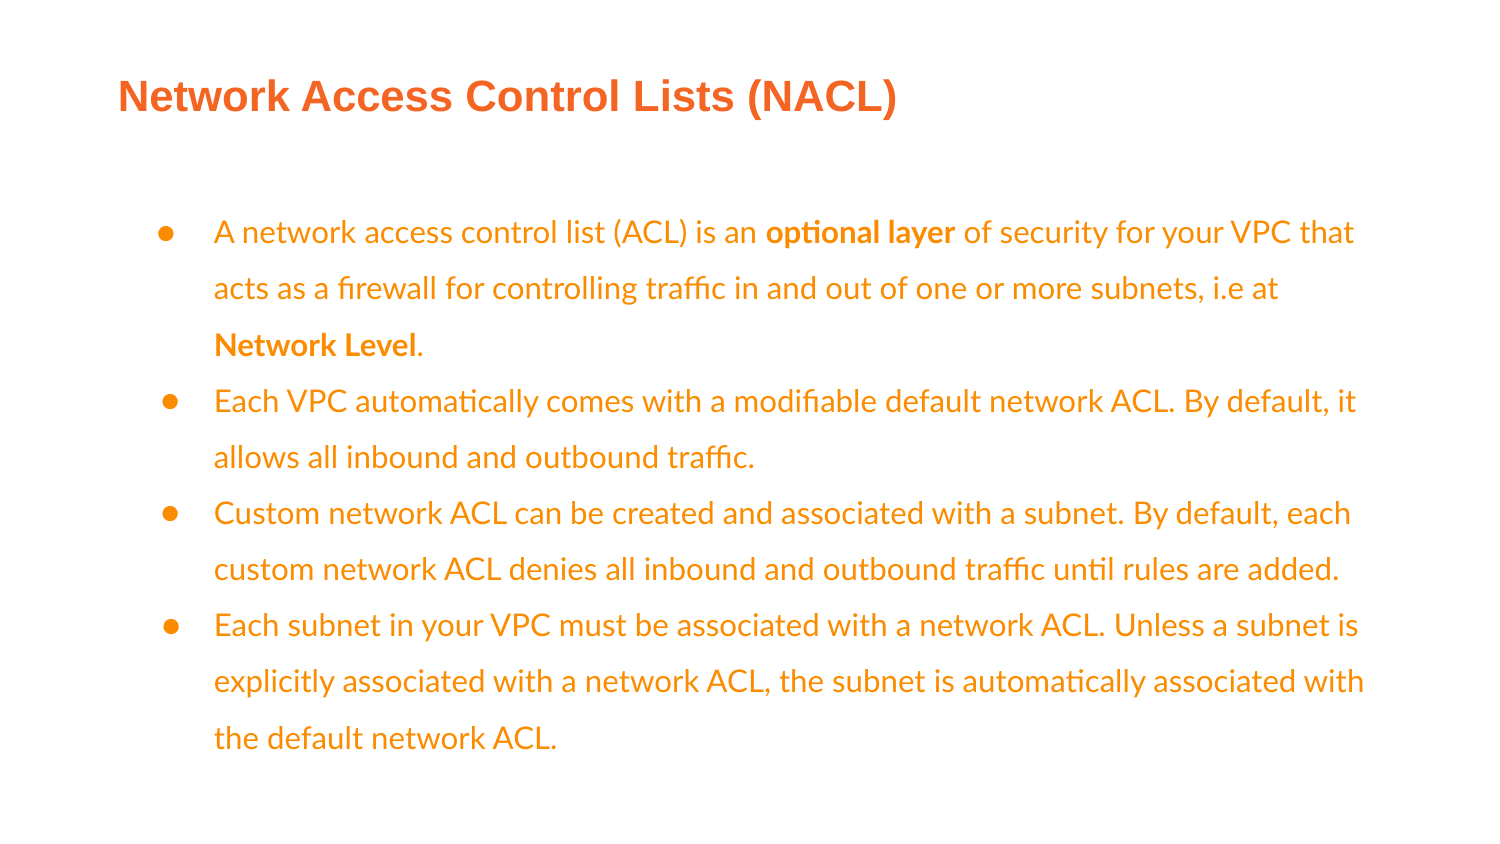

Network Access Control Lists (NACL)
A network access control list (ACL) is an optional layer of security for your VPC that acts as a firewall for controlling traffic in and out of one or more subnets, i.e at Network Level.
Each VPC automatically comes with a modifiable default network ACL. By default, it allows all inbound and outbound traffic.
Custom network ACL can be created and associated with a subnet. By default, each custom network ACL denies all inbound and outbound traffic until rules are added.
Each subnet in your VPC must be associated with a network ACL. Unless a subnet is explicitly associated with a network ACL, the subnet is automatically associated with the default network ACL.